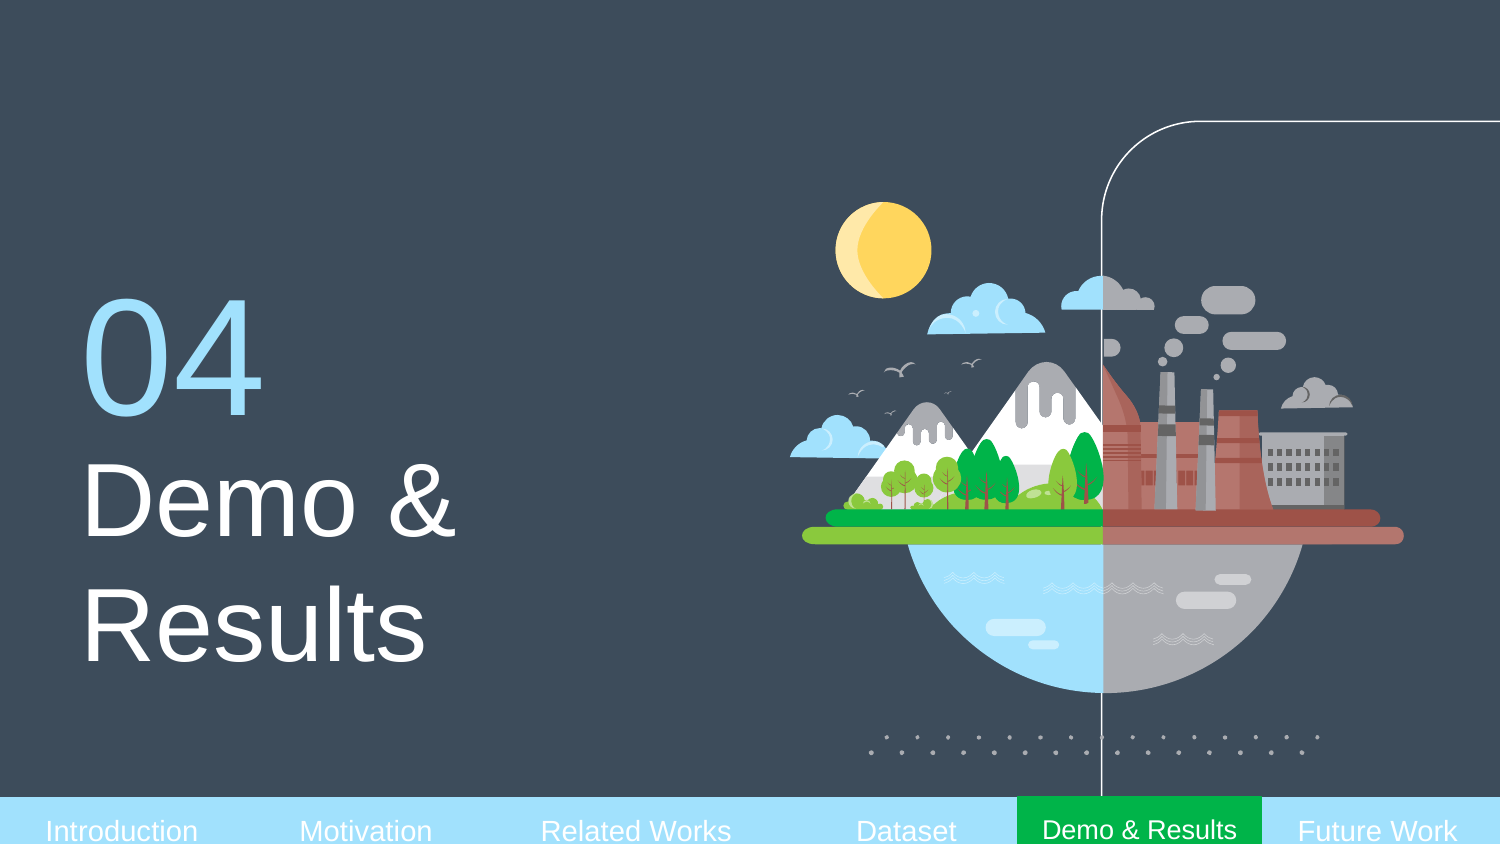

04
# Demo & Results

Introduction
Dataset

Demo & Results
Future Work

Motivation
Related Works